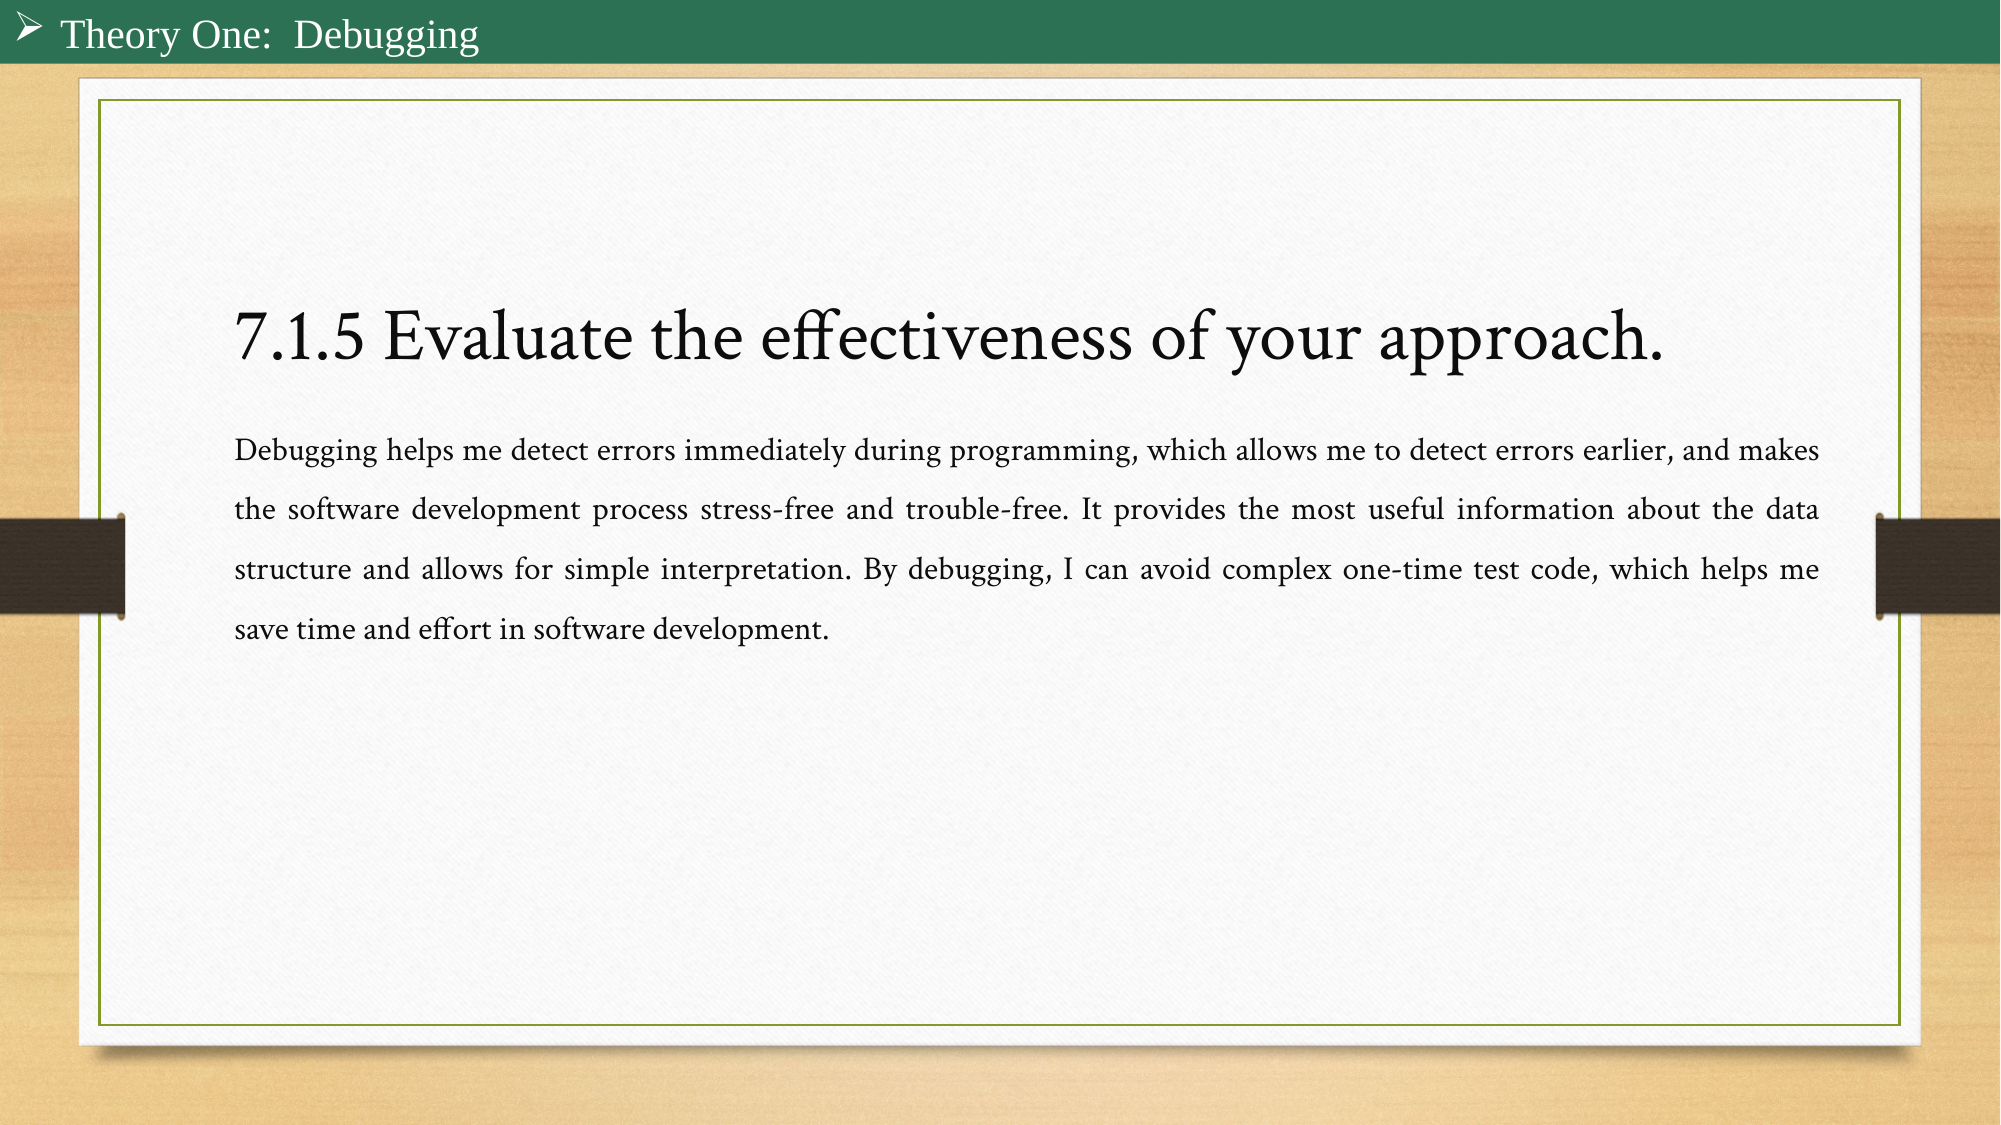

Theory One:  Debugging
7.1.5 Evaluate the effectiveness of your approach.

Debugging helps me detect errors immediately during programming, which allows me to detect errors earlier, and makes the software development process stress-free and trouble-free. It provides the most useful information about the data structure and allows for simple interpretation. By debugging, I can avoid complex one-time test code, which helps me save time and effort in software development.